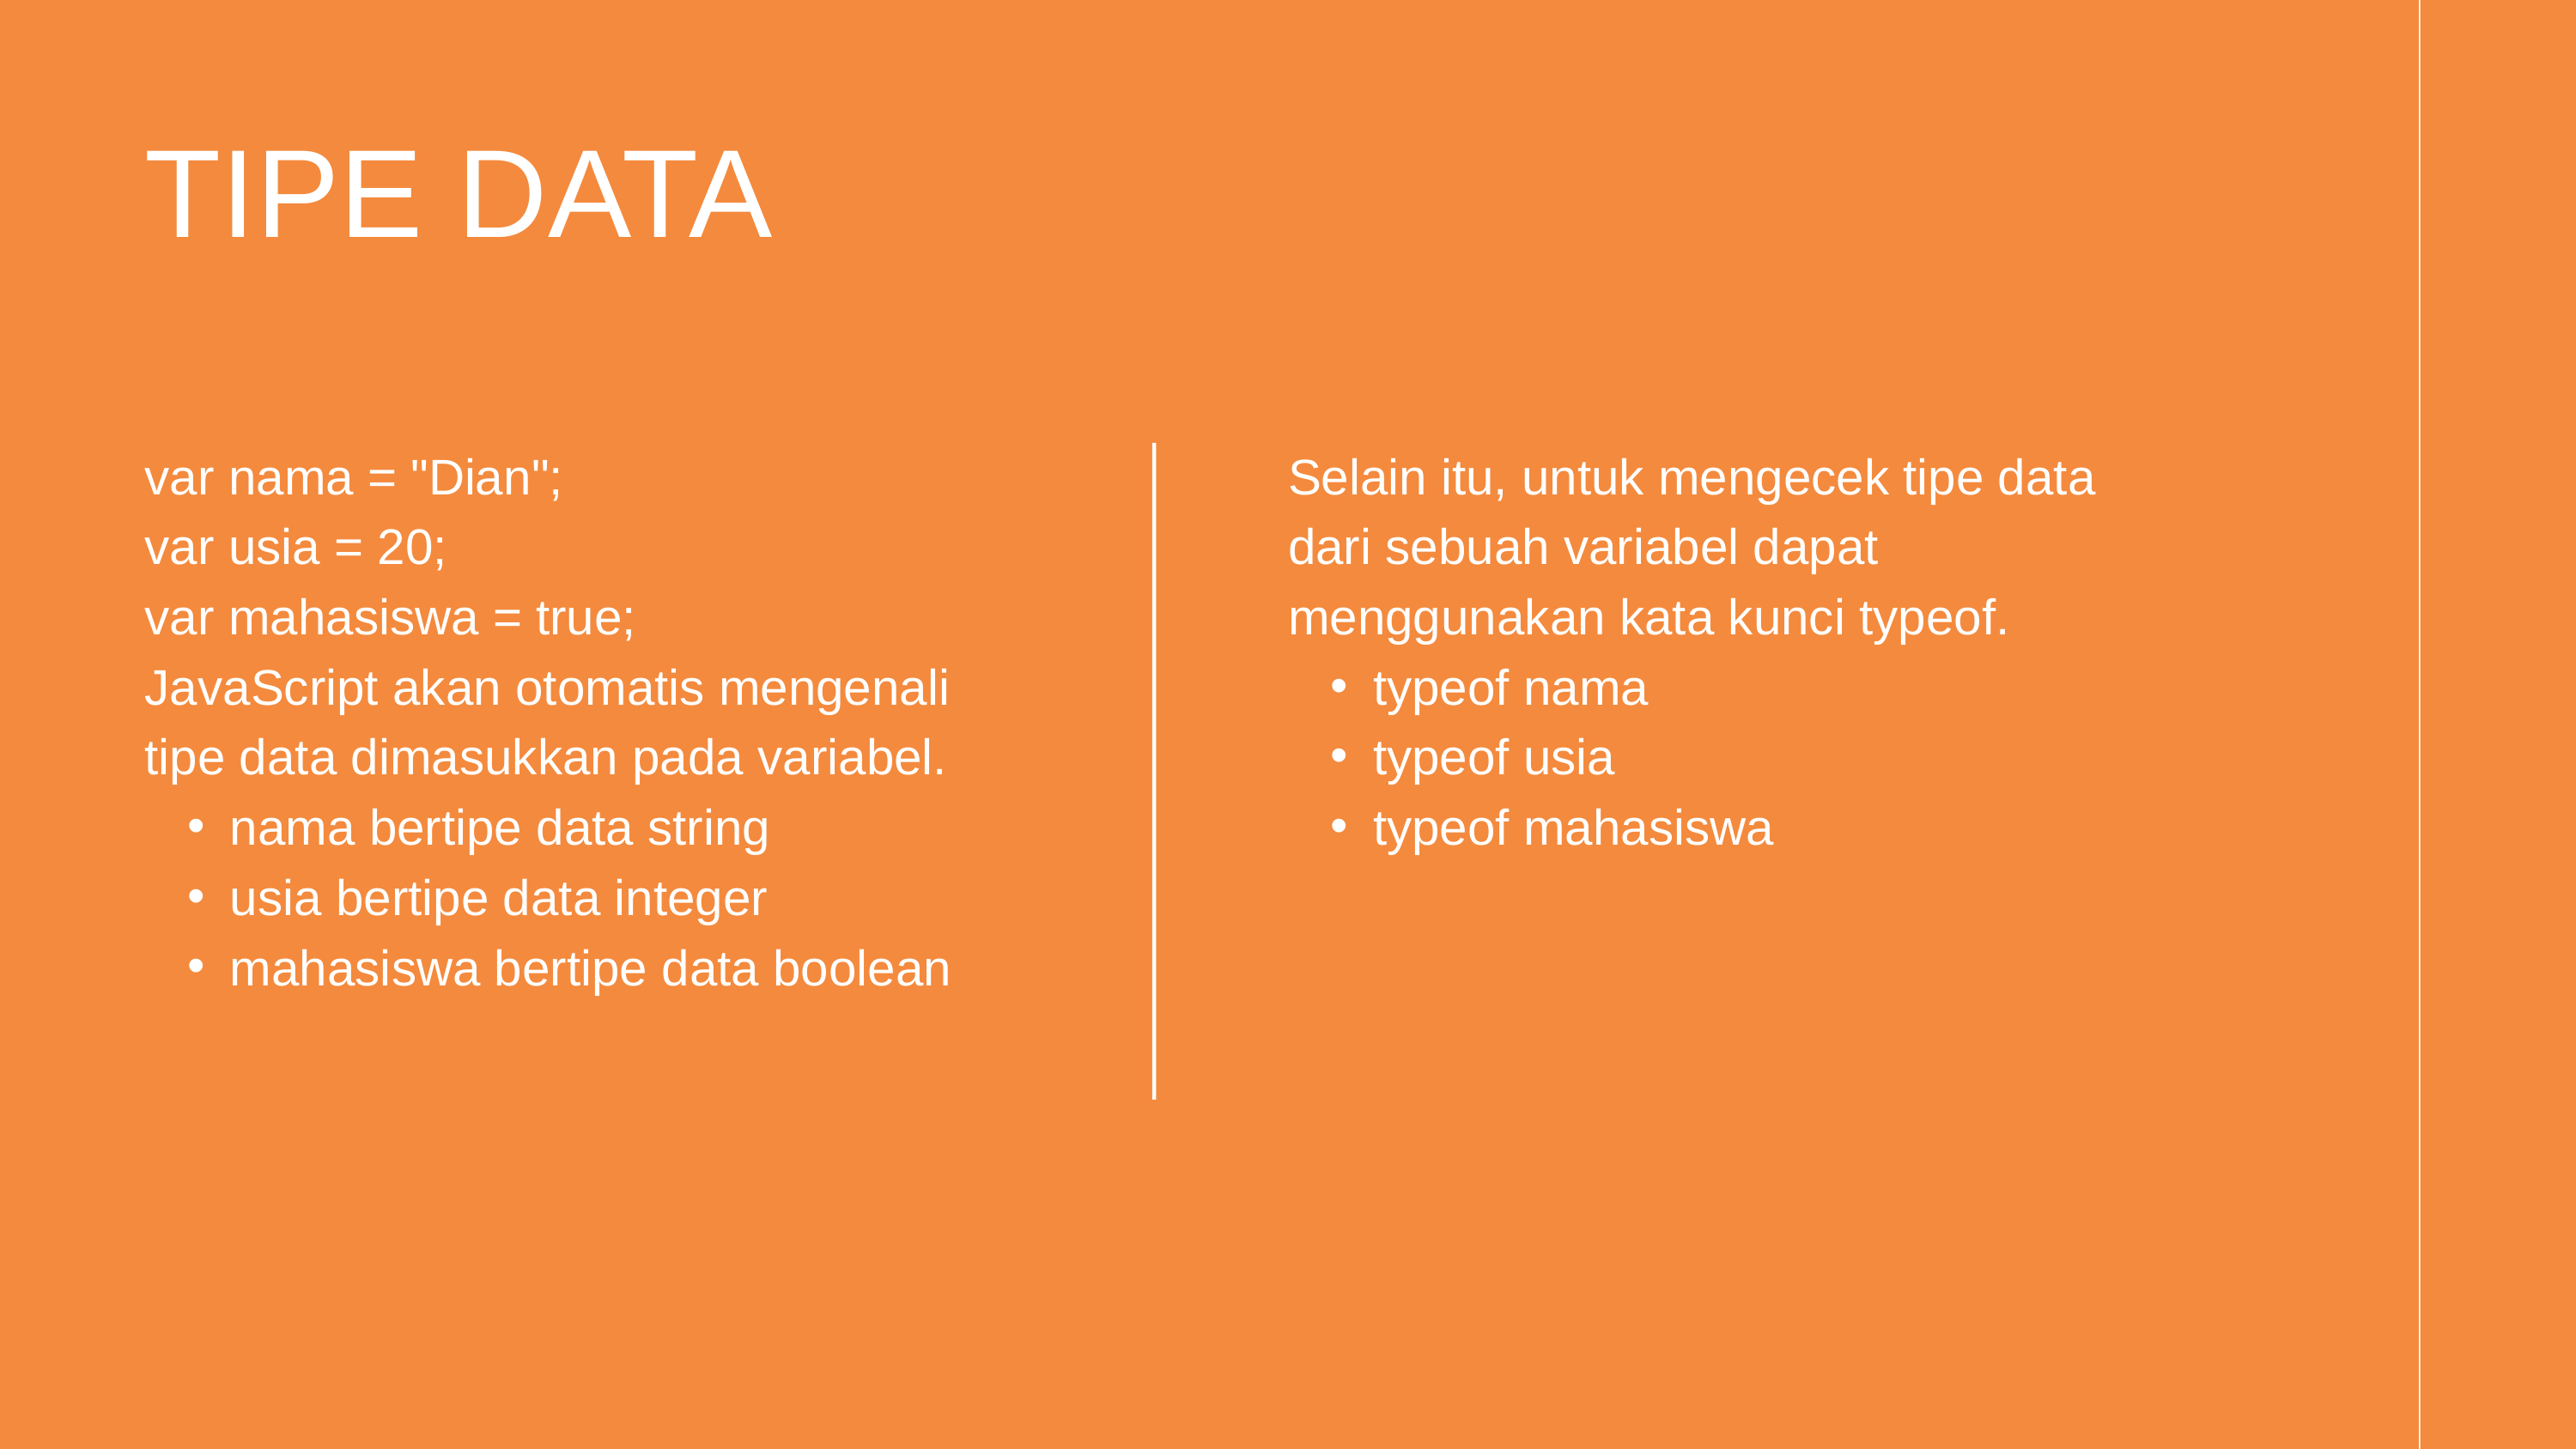

TIPE DATA
var nama = "Dian";
var usia = 20;
var mahasiswa = true;
JavaScript akan otomatis mengenali tipe data dimasukkan pada variabel.
nama bertipe data string
usia bertipe data integer
mahasiswa bertipe data boolean
Selain itu, untuk mengecek tipe data dari sebuah variabel dapat menggunakan kata kunci typeof.
typeof nama
typeof usia
typeof mahasiswa